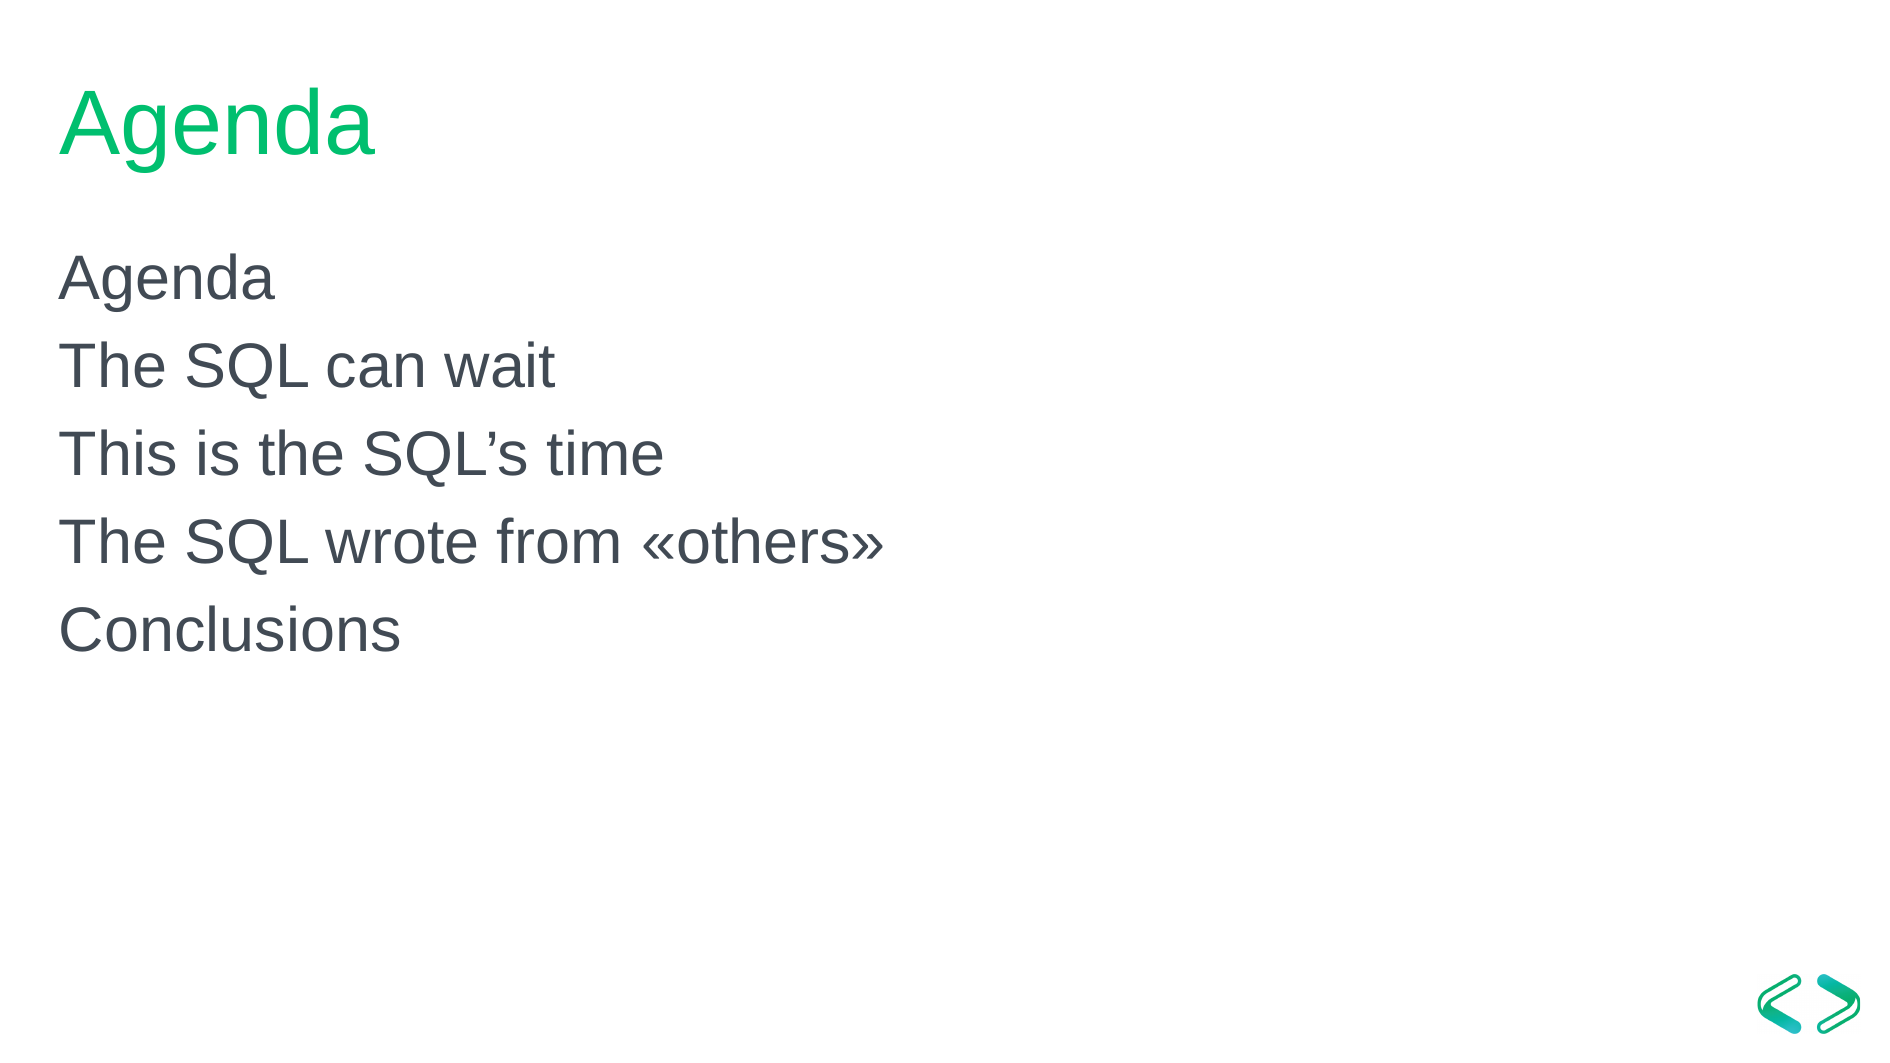

# Agenda
Agenda
The SQL can wait
This is the SQL’s time
The SQL wrote from «others»
Conclusions